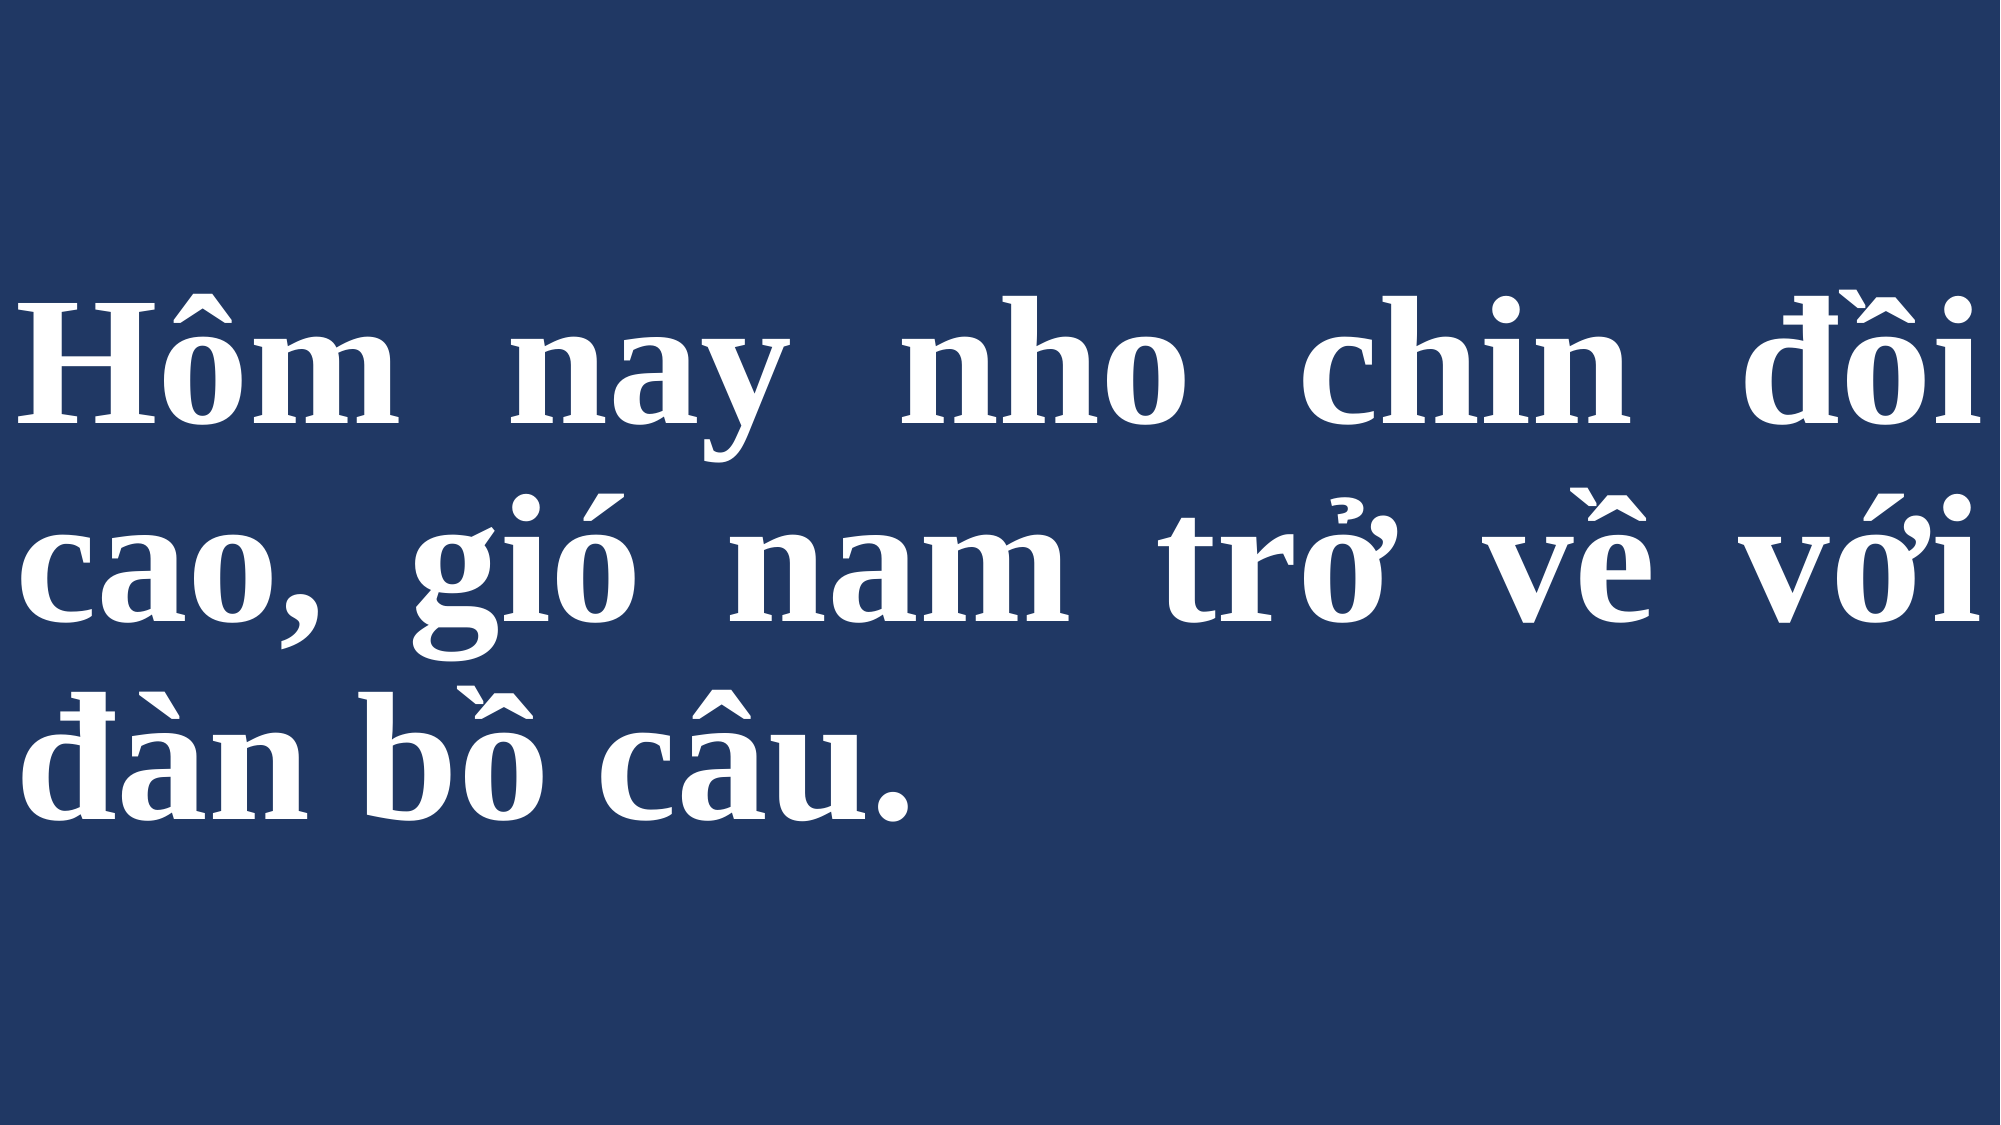

# Hôm nay nho chin đồi cao, gió nam trở về với đàn bồ câu.